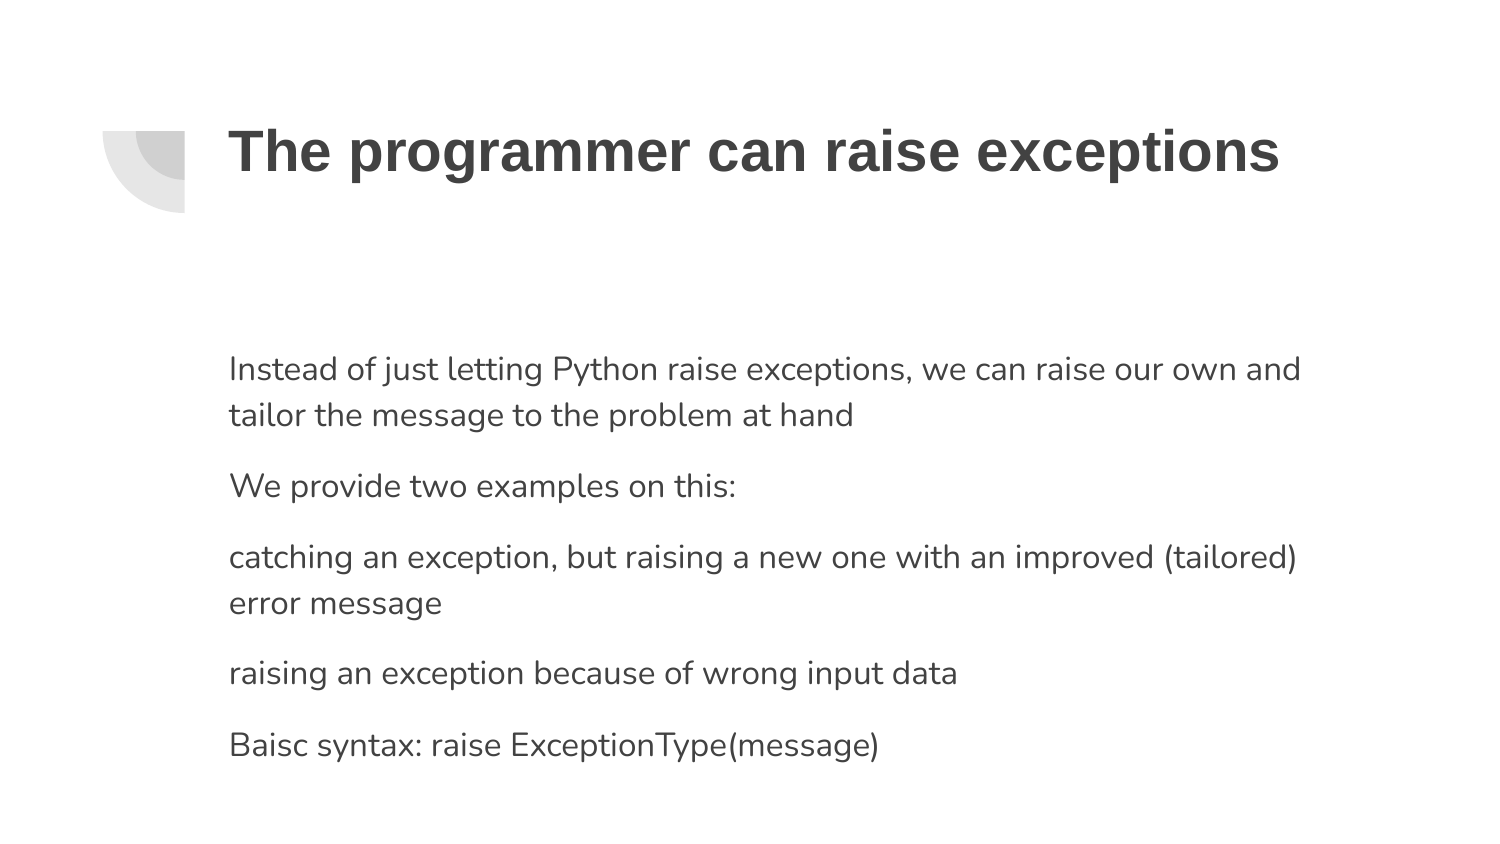

# The programmer can raise exceptions
Instead of just letting Python raise exceptions, we can raise our own and tailor the message to the problem at hand
We provide two examples on this:
catching an exception, but raising a new one with an improved (tailored) error message
raising an exception because of wrong input data
Baisc syntax: raise ExceptionType(message)